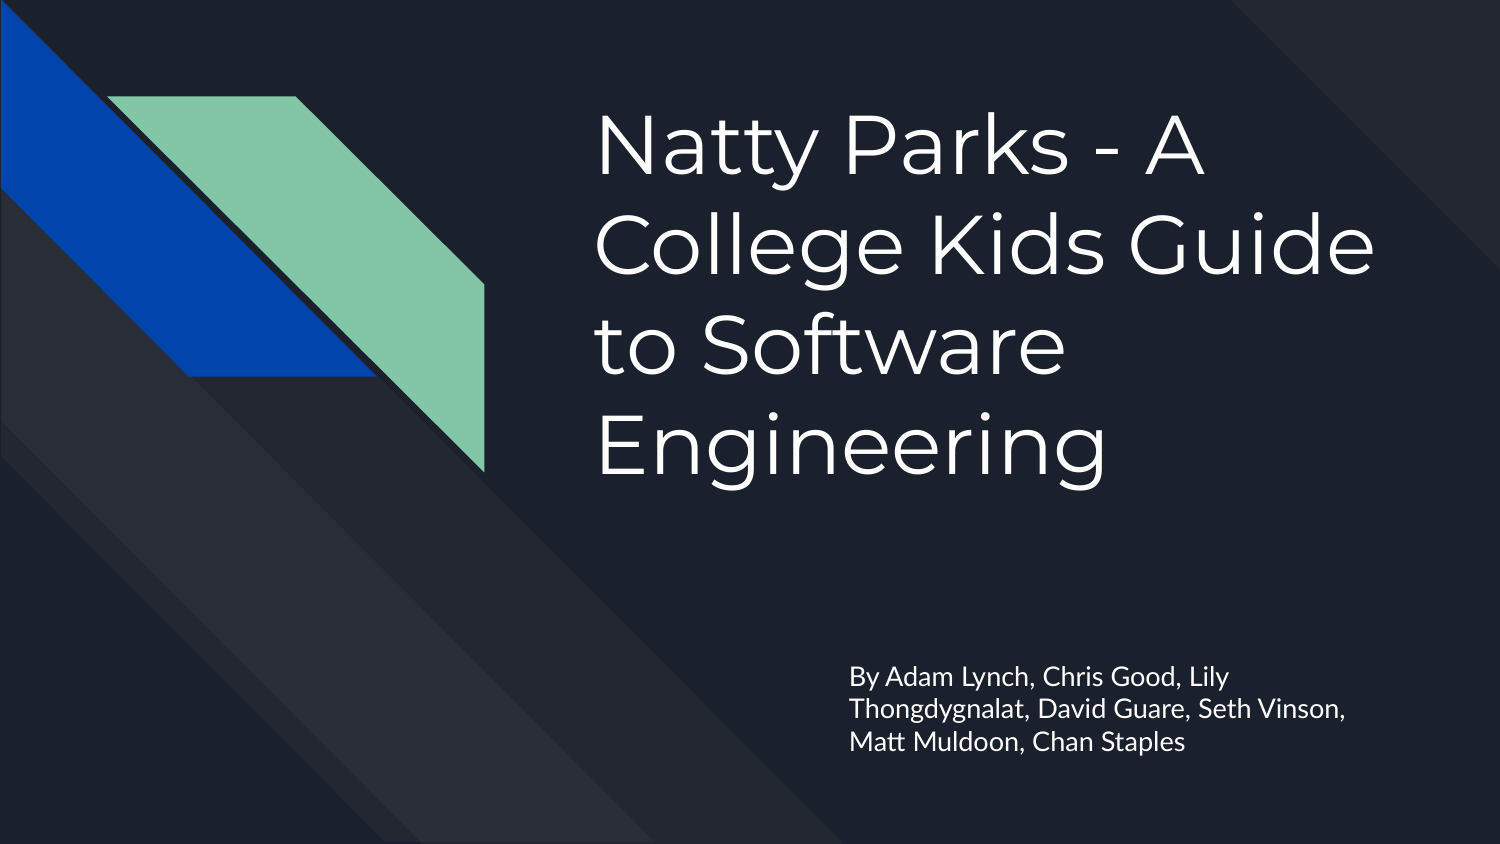

# Natty Parks - A College Kids Guide to Software Engineering
By Adam Lynch, Chris Good, Lily Thongdygnalat, David Guare, Seth Vinson, Matt Muldoon, Chan Staples